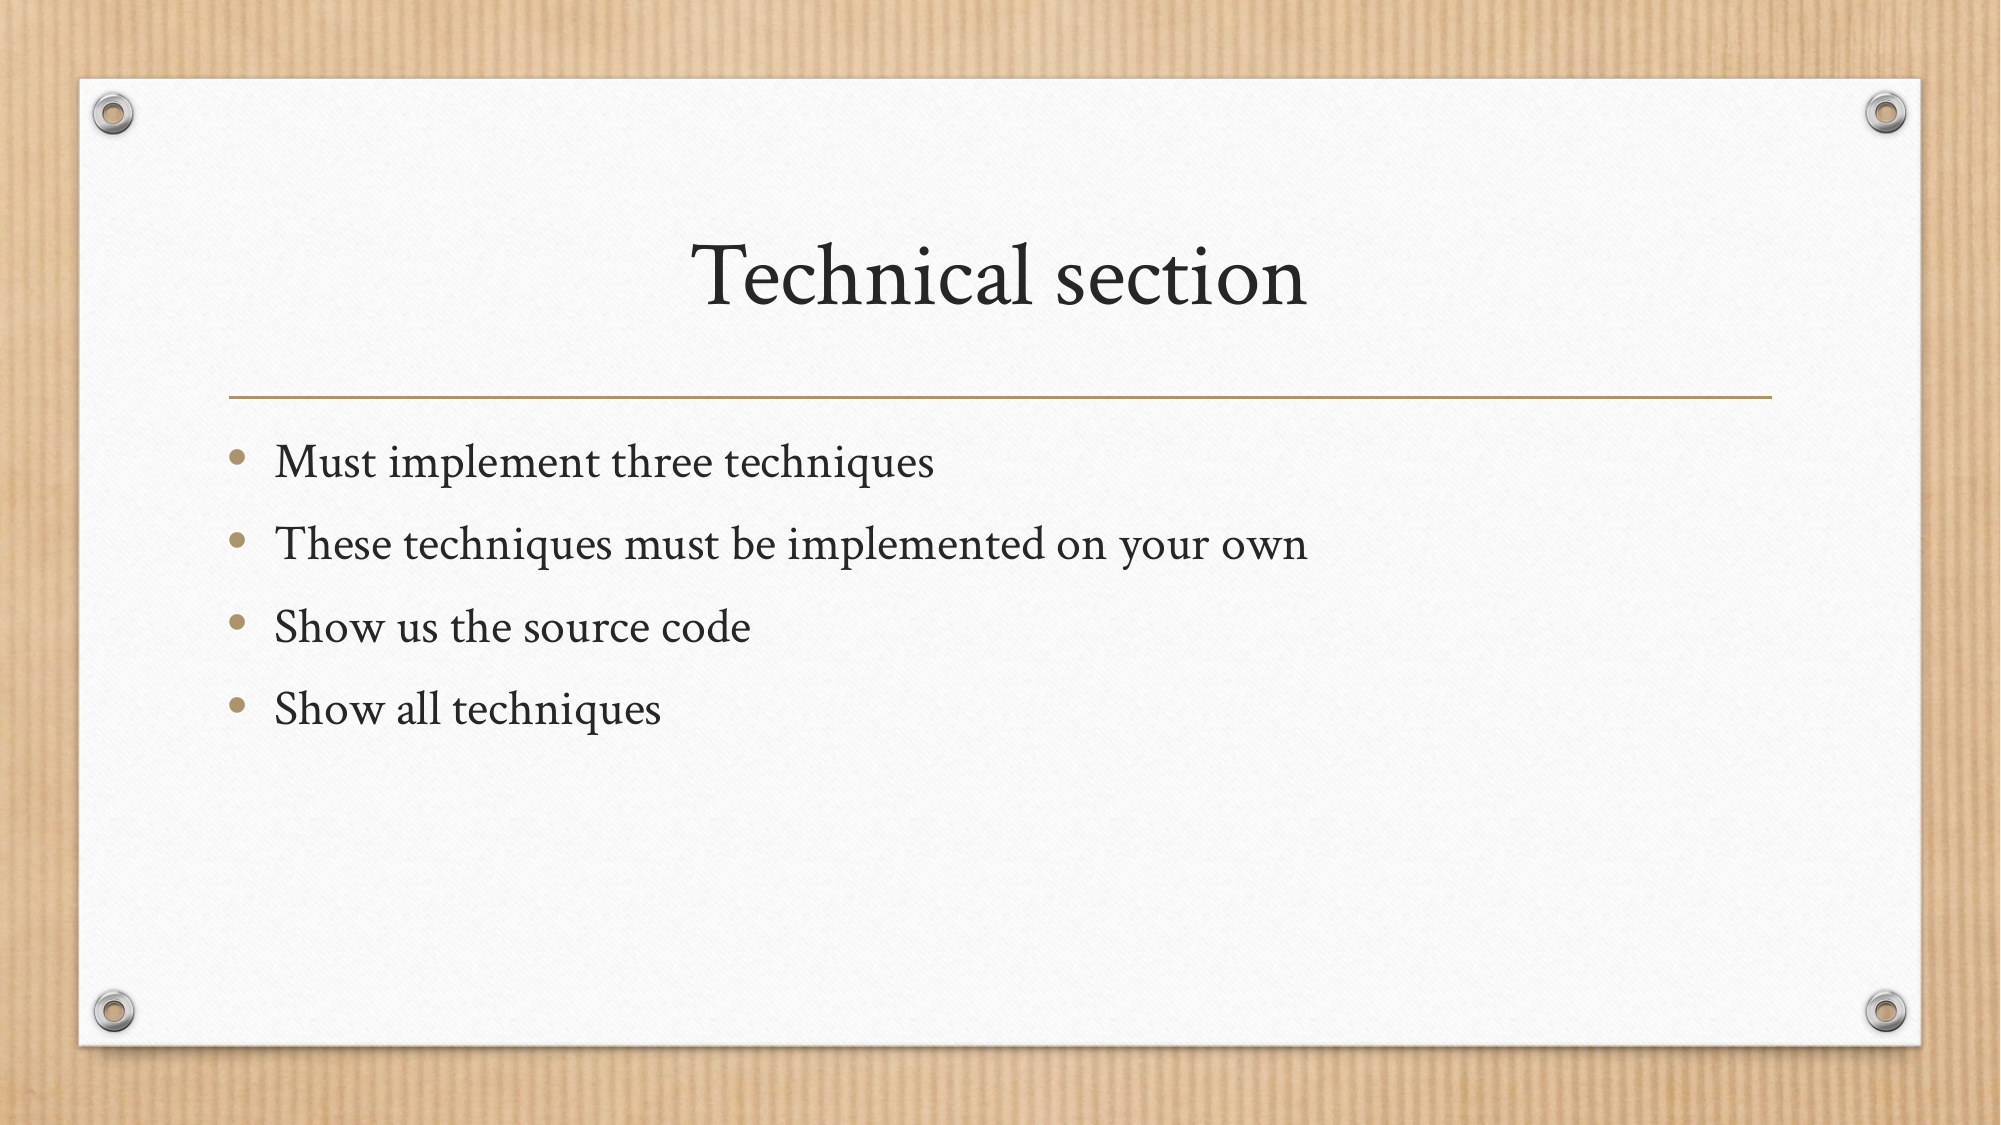

# Technical section
Must implement three techniques
These techniques must be implemented on your own
Show us the source code
Show all techniques